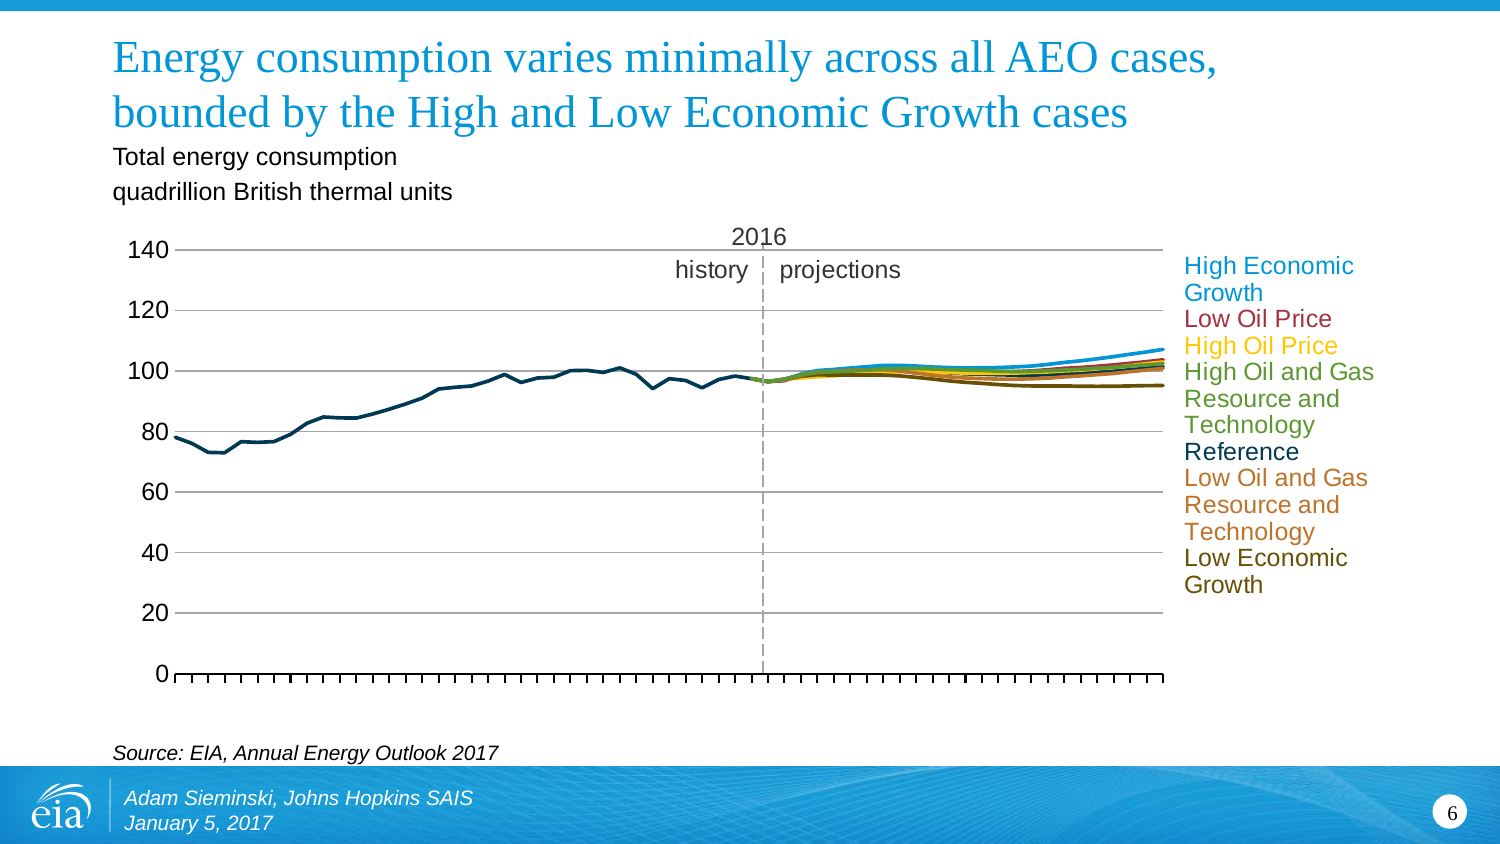

# Energy consumption varies minimally across all AEO cases, bounded by the High and Low Economic Growth cases
Total energy consumption
quadrillion British thermal units

### Chart

| Category | REF | LOP | HOP | LMAC | HMAC | LOGRT | HOGRT |
|---|---|---|---|---|---|---|---|
| 1980 | 78.066668 | None | None | None | None | None | None |
| 1981 | 76.105776 | None | None | None | None | None | None |
| 1982 | 73.099185 | None | None | None | None | None | None |
| 1983 | 72.970566 | None | None | None | None | None | None |
| 1984 | 76.631701 | None | None | None | None | None | None |
| 1985 | 76.392385 | None | None | None | None | None | None |
| 1986 | 76.647005 | None | None | None | None | None | None |
| 1987 | 79.054456 | None | None | None | None | None | None |
| 1988 | 82.709172 | None | None | None | None | None | None |
| 1989 | 84.785367 | None | None | None | None | None | None |
| 1990 | 84.484401 | None | None | None | None | None | None |
| 1991 | 84.437159 | None | None | None | None | None | None |
| 1992 | 85.782103 | None | None | None | None | None | None |
| 1993 | 87.365358 | None | None | None | None | None | None |
| 1994 | 89.087263 | None | None | None | None | None | None |
| 1995 | 91.030524 | None | None | None | None | None | None |
| 1996 | 94.020426 | None | None | None | None | None | None |
| 1997 | 94.600225 | None | None | None | None | None | None |
| 1998 | 95.017608 | None | None | None | None | None | None |
| 1999 | 96.648242 | None | None | None | None | None | None |
| 2000 | 98.816377 | None | None | None | None | None | None |
| 2001 | 96.169463 | None | None | None | None | None | None |
| 2002 | 97.643238 | None | None | None | None | None | None |
| 2003 | 97.917225 | None | None | None | None | None | None |
| 2004 | 100.08936 | None | None | None | None | None | None |
| 2005 | 100.187209 | None | None | None | None | None | None |
| 2006 | 99.483749 | None | None | None | None | None | None |
| 2007 | 101.015241 | None | None | None | None | None | None |
| 2008 | 98.889084 | None | None | None | None | None | None |
| 2009 | 94.115389 | None | None | None | None | None | None |
| 2010 | 97.44096 | None | None | None | None | None | None |
| 2011 | 96.836271 | None | None | None | None | None | None |
| 2012 | 94.407394 | None | None | None | None | None | None |
| 2013 | 97.140538 | None | None | None | None | None | None |
| 2014 | 98.301267 | None | None | None | None | None | None |
| 2015 | 97.415222 | 97.415222 | 97.415222 | 97.415222 | 97.415222 | 97.415222 | 97.415222 |
| 2016 | 96.471764 | 96.443008 | 96.472733 | 96.47364 | 96.478119 | 96.44368 | 96.495064 |
| 2017 | 97.309509 | 96.784584 | 97.22821 | 97.103561 | 97.14299 | 97.063889 | 97.197212 |
| 2018 | 98.572746 | 98.748543 | 97.679283 | 98.240768 | 98.90657 | 98.501114 | 98.667603 |
| 2019 | 99.471985 | 99.931007 | 98.053345 | 98.729439 | 100.105919 | 99.661453 | 99.494507 |
| 2020 | 99.661896 | 100.131302 | 98.335579 | 98.629341 | 100.490295 | 99.891647 | 99.69693 |
| 2021 | 99.972931 | 100.39473 | 98.876343 | 98.67025 | 100.939507 | 100.248383 | 99.93792 |
| 2022 | 100.280571 | 100.844437 | 99.124962 | 98.654922 | 101.381676 | 100.336281 | 100.292236 |
| 2023 | 100.566643 | 101.120125 | 99.466003 | 98.626305 | 101.804008 | 100.404884 | 100.655922 |
| 2024 | 100.556984 | 101.05265 | 99.759796 | 98.359619 | 101.826378 | 99.938637 | 100.805153 |
| 2025 | 100.24192 | 100.65403 | 99.754898 | 97.860909 | 101.604889 | 99.273117 | 100.774834 |
| 2026 | 99.829369 | 100.263863 | 99.581146 | 97.317024 | 101.283195 | 98.578636 | 100.64183 |
| 2027 | 99.357498 | 99.980255 | 99.453201 | 96.692444 | 101.105461 | 98.025513 | 100.43145 |
| 2028 | 99.039993 | 99.767242 | 99.270676 | 96.222885 | 100.987511 | 97.659126 | 100.268234 |
| 2029 | 98.873116 | 99.627037 | 99.195984 | 95.882286 | 101.052361 | 97.449066 | 100.136589 |
| 2030 | 98.733704 | 99.642448 | 99.201614 | 95.497589 | 101.108902 | 97.281342 | 99.913918 |
| 2031 | 98.608467 | 99.734261 | 99.281868 | 95.183434 | 101.309532 | 97.281624 | 99.800804 |
| 2032 | 98.569397 | 99.996681 | 99.49221 | 95.030678 | 101.598679 | 97.39959 | 99.854469 |
| 2033 | 98.766281 | 100.386551 | 99.654976 | 95.016258 | 102.131737 | 97.594467 | 100.041496 |
| 2034 | 99.009514 | 100.842003 | 99.990097 | 95.034325 | 102.794991 | 98.024712 | 100.286835 |
| 2035 | 99.207993 | 101.131805 | 100.233864 | 94.915161 | 103.318878 | 98.359375 | 100.539383 |
| 2036 | 99.610611 | 101.533844 | 100.674156 | 94.896484 | 103.997353 | 98.760735 | 100.887085 |
| 2037 | 99.915161 | 101.974968 | 101.113327 | 94.930588 | 104.71875 | 99.160324 | 101.164078 |
| 2038 | 100.370522 | 102.511253 | 101.75602 | 95.035873 | 105.509453 | 99.759613 | 101.612724 |
| 2039 | 100.889297 | 103.064369 | 102.382172 | 95.139435 | 106.278603 | 100.27697 | 101.993401 |
| 2040 | 101.380791 | 103.669739 | 102.945007 | 95.179482 | 107.119522 | 100.841179 | 102.361626 |
Source: EIA, Annual Energy Outlook 2017
Adam Sieminski, Johns Hopkins SAIS
January 5, 2017
6